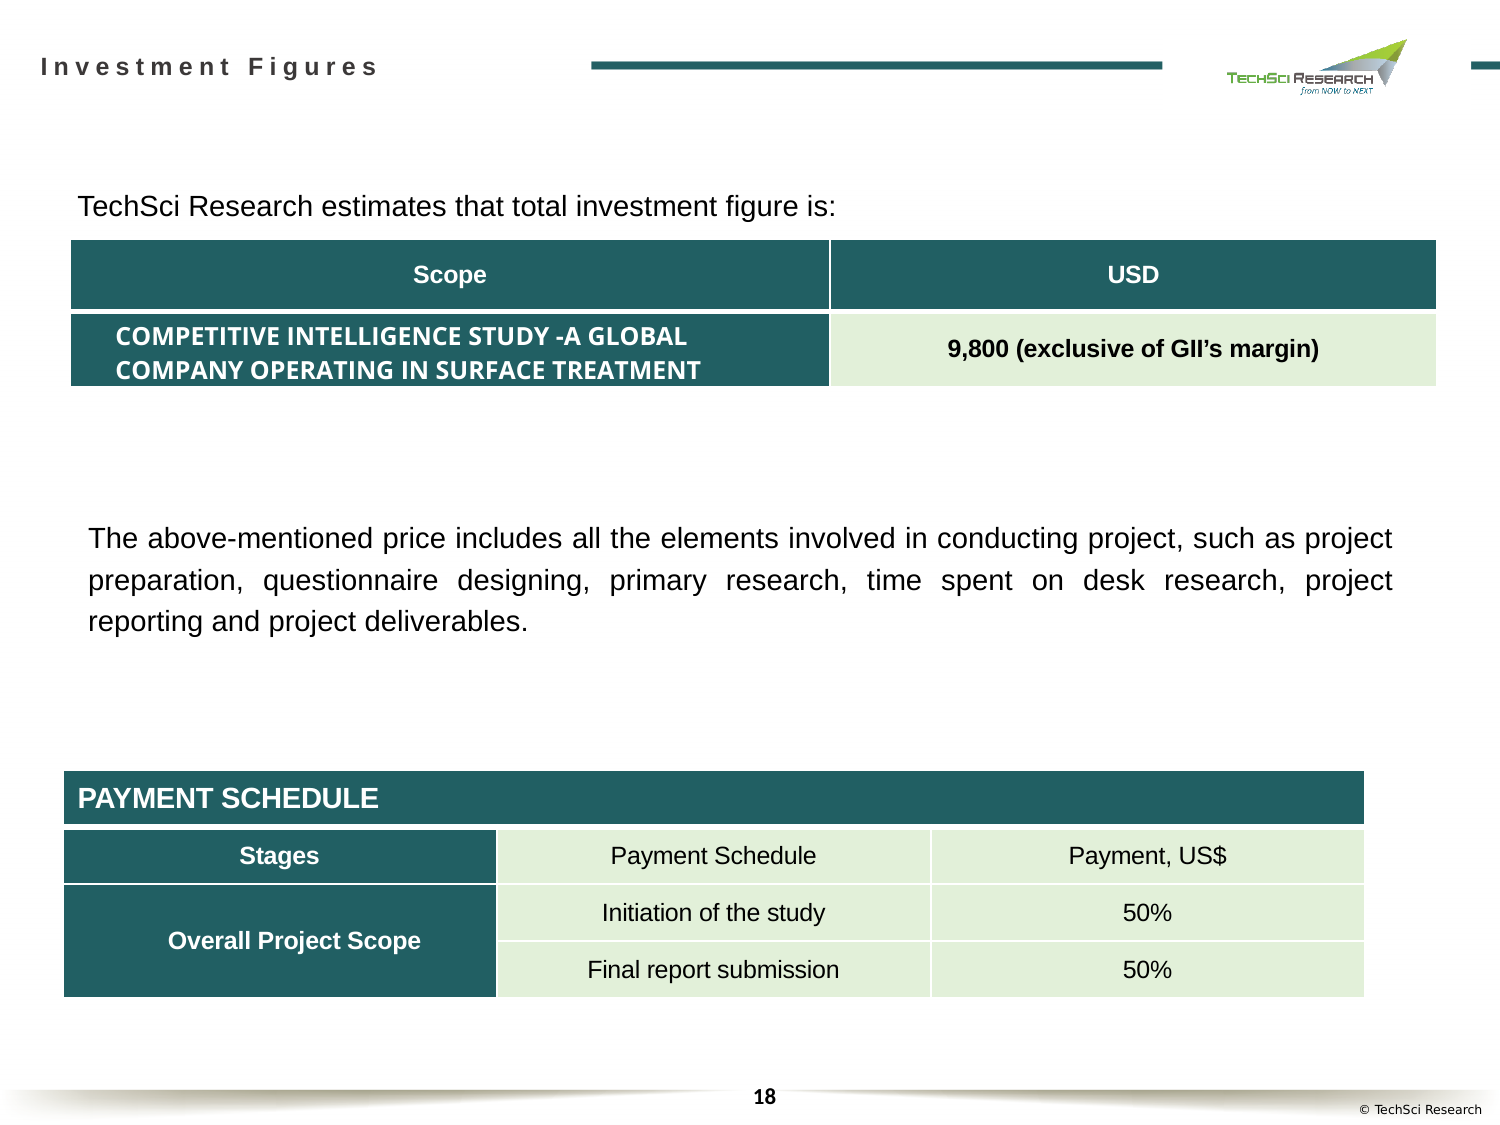

Investment Figures
TechSci Research estimates that total investment figure is:

| Scope | USD |
| --- | --- |
| COMPETITIVE INTELLIGENCE STUDY -A GLOBAL COMPANY OPERATING IN SURFACE TREATMENT | 9,800 (exclusive of GII’s margin) |
The above-mentioned price includes all the elements involved in conducting project, such as project preparation, questionnaire designing, primary research, time spent on desk research, project reporting and project deliverables.
| PAYMENT SCHEDULE |  |  |
| --- | --- | --- |
| Stages | Payment Schedule | Payment, US$ |
| Overall Project Scope | Initiation of the study | 50% |
|  | Final report submission | 50% |